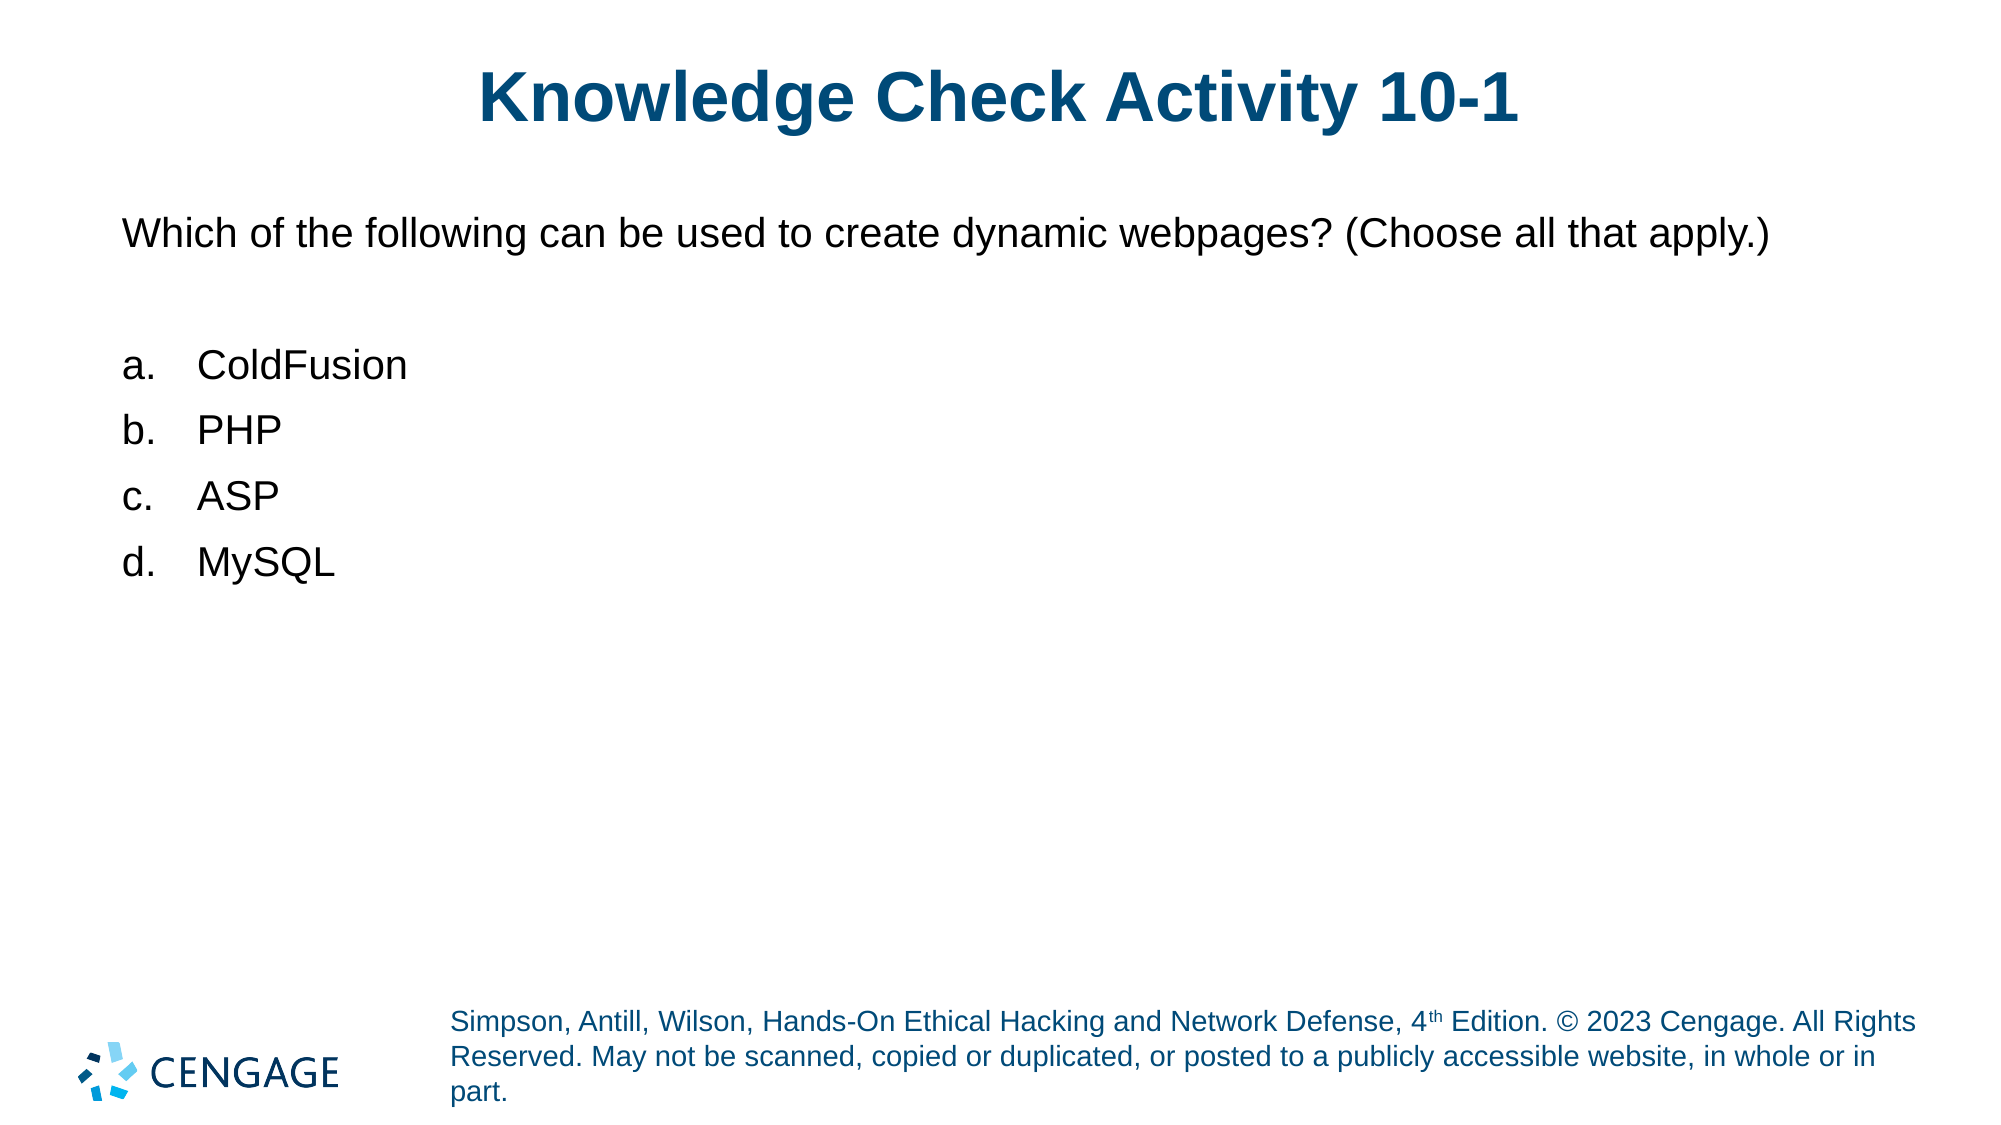

# Knowledge Check Activity 10-1
Which of the following can be used to create dynamic webpages? (Choose all that apply.)

ColdFusion
PHP
ASP
MySQL